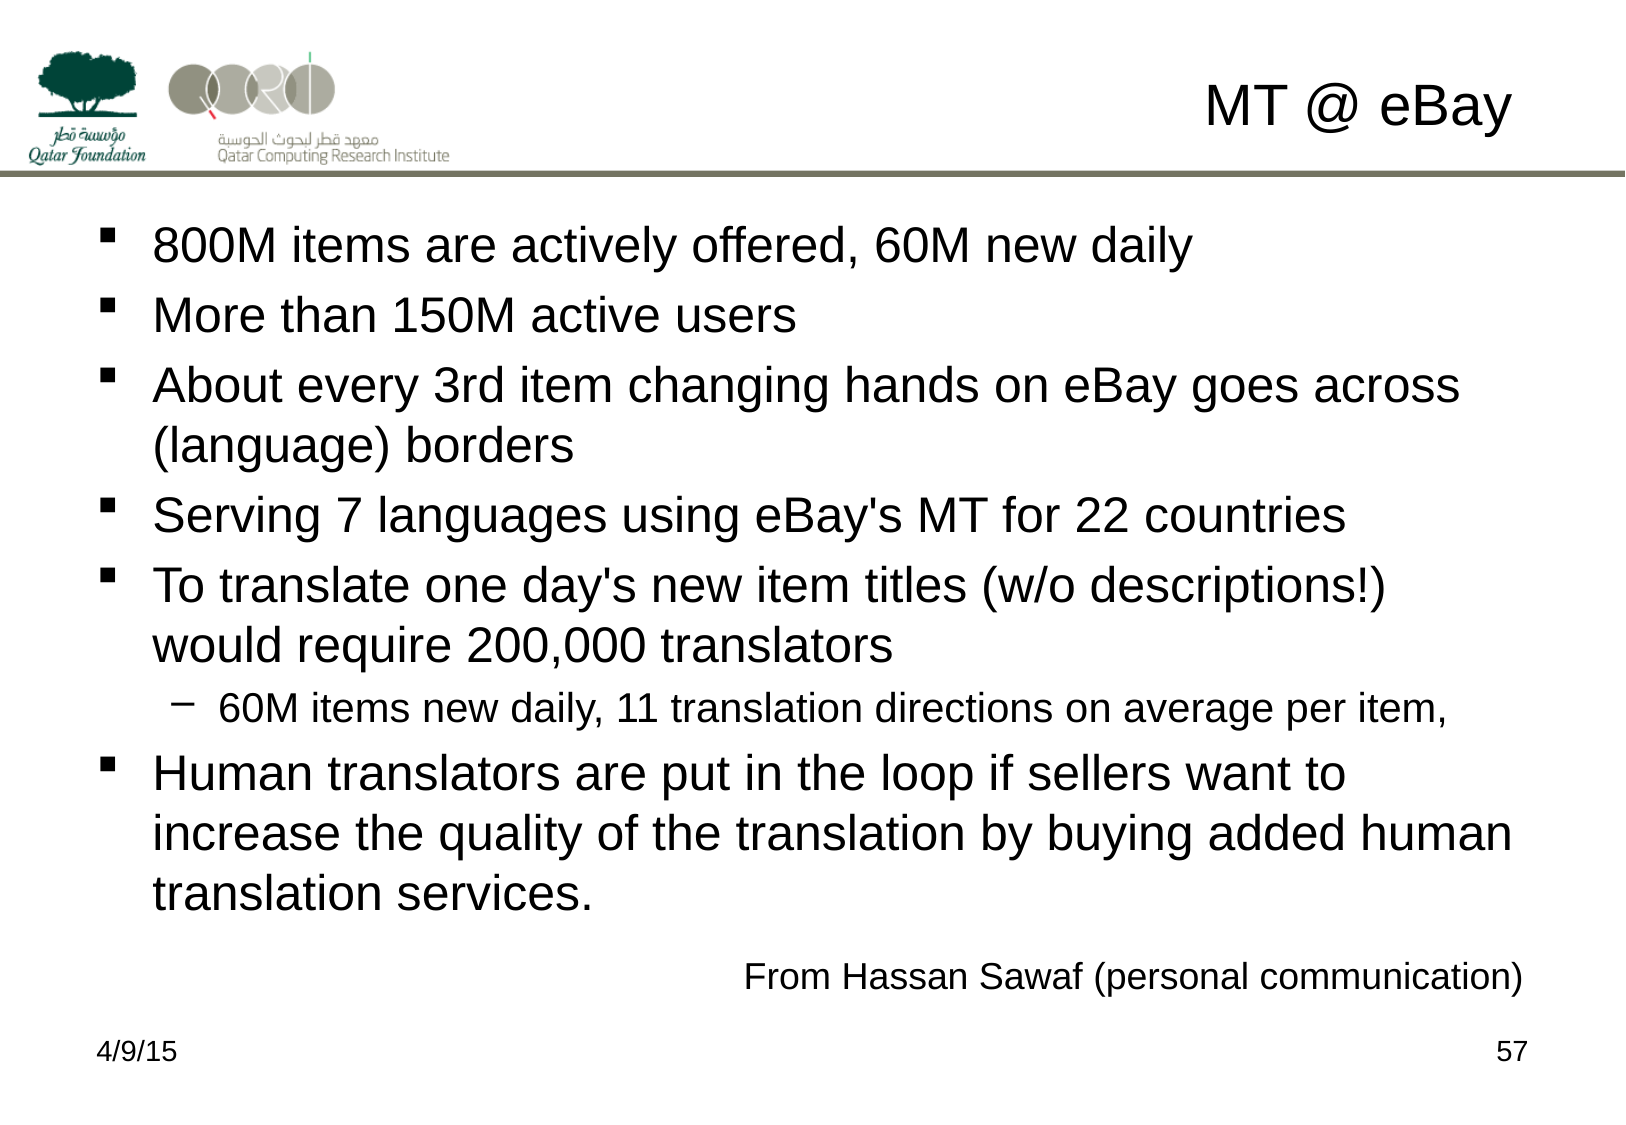

# MT @ eBay
800M items are actively offered, 60M new daily
More than 150M active users
About every 3rd item changing hands on eBay goes across (language) borders
Serving 7 languages using eBay's MT for 22 countries
To translate one day's new item titles (w/o descriptions!) would require 200,000 translators
60M items new daily, 11 translation directions on average per item,
Human translators are put in the loop if sellers want to increase the quality of the translation by buying added human translation services.

From Hassan Sawaf (personal communication)
4/9/15
57